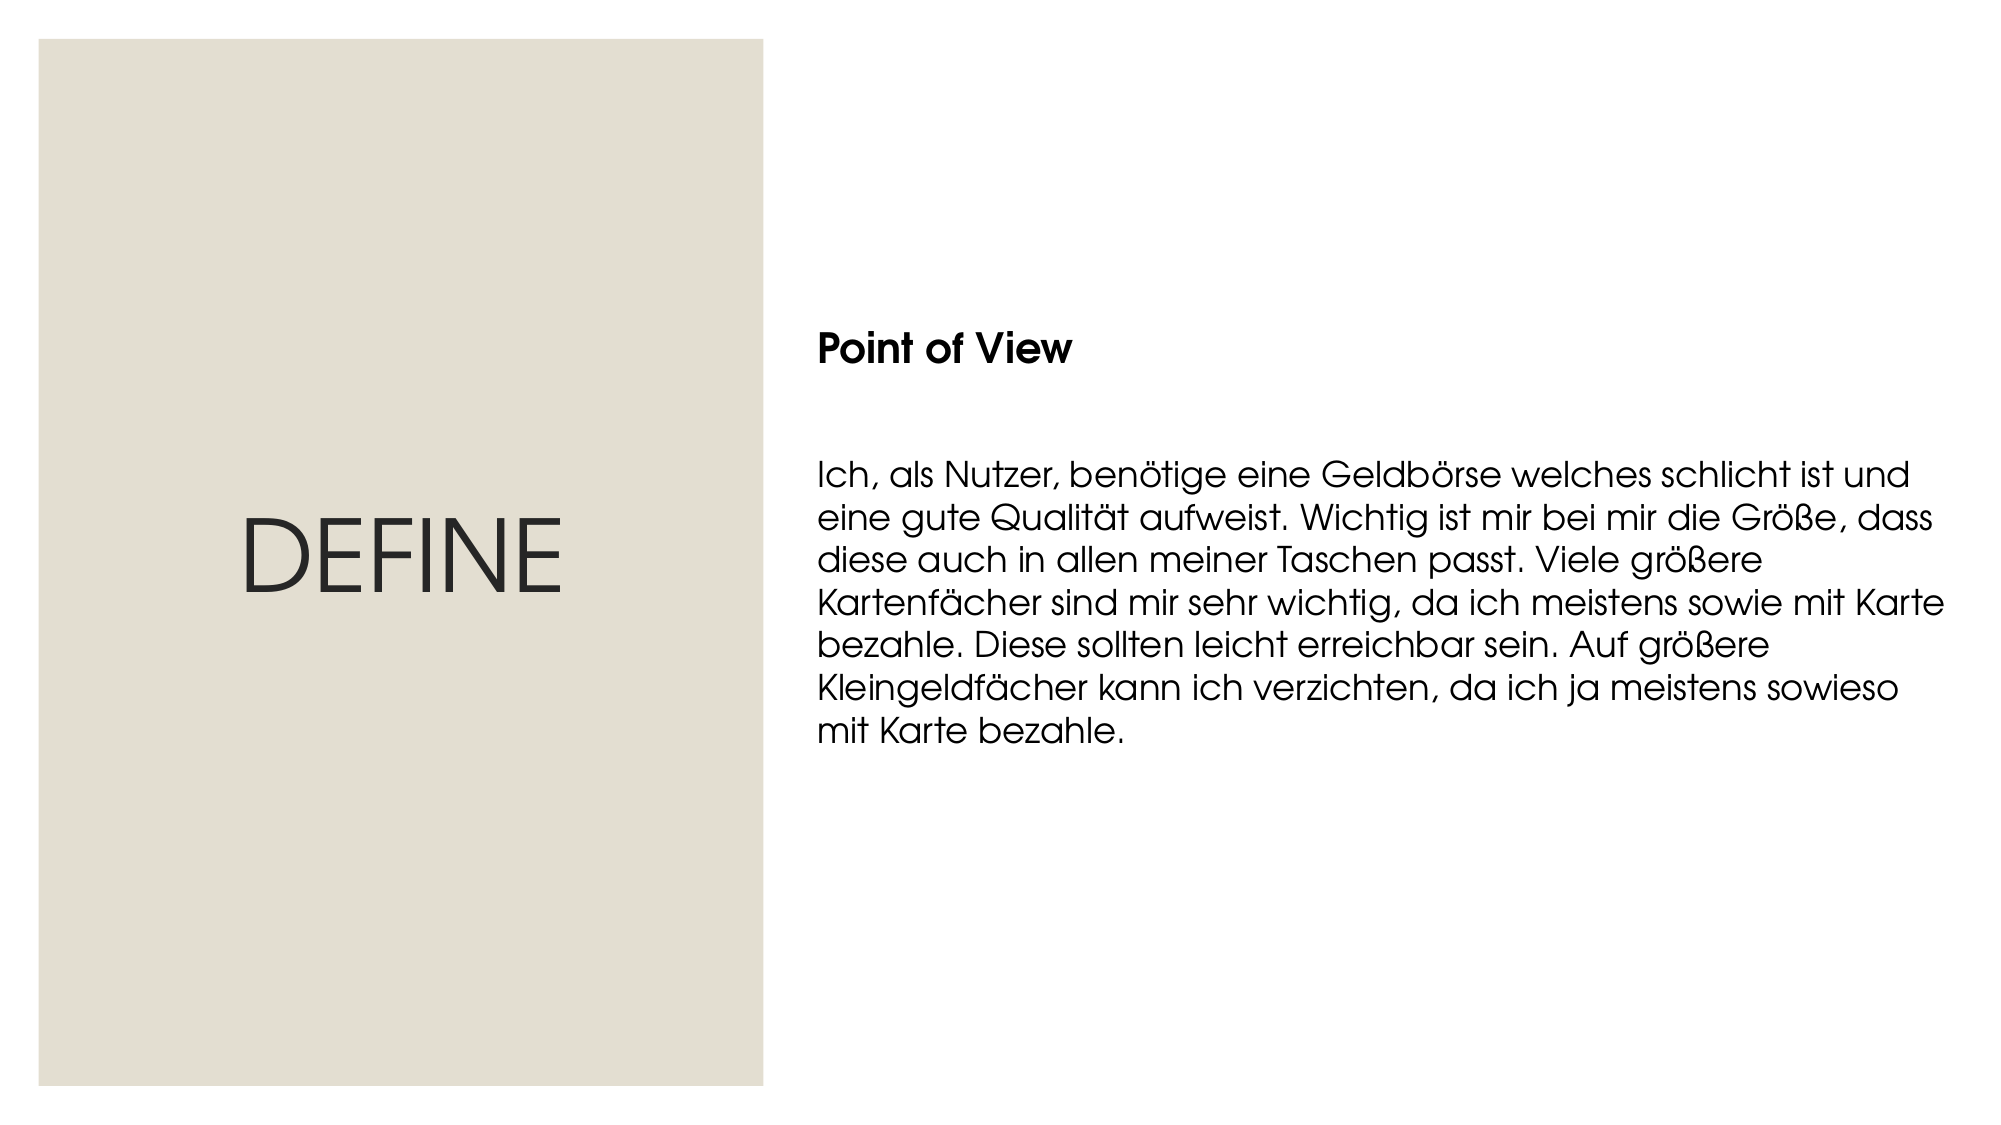

Point of View

Ich, als Nutzer, benötige eine Geldbörse welches schlicht ist und eine gute Qualität aufweist. Wichtig ist mir bei mir die Größe, dass diese auch in allen meiner Taschen passt. Viele größere Kartenfächer sind mir sehr wichtig, da ich meistens sowie mit Karte bezahle. Diese sollten leicht erreichbar sein. Auf größere Kleingeldfächer kann ich verzichten, da ich ja meistens sowieso mit Karte bezahle.

# DEFINE